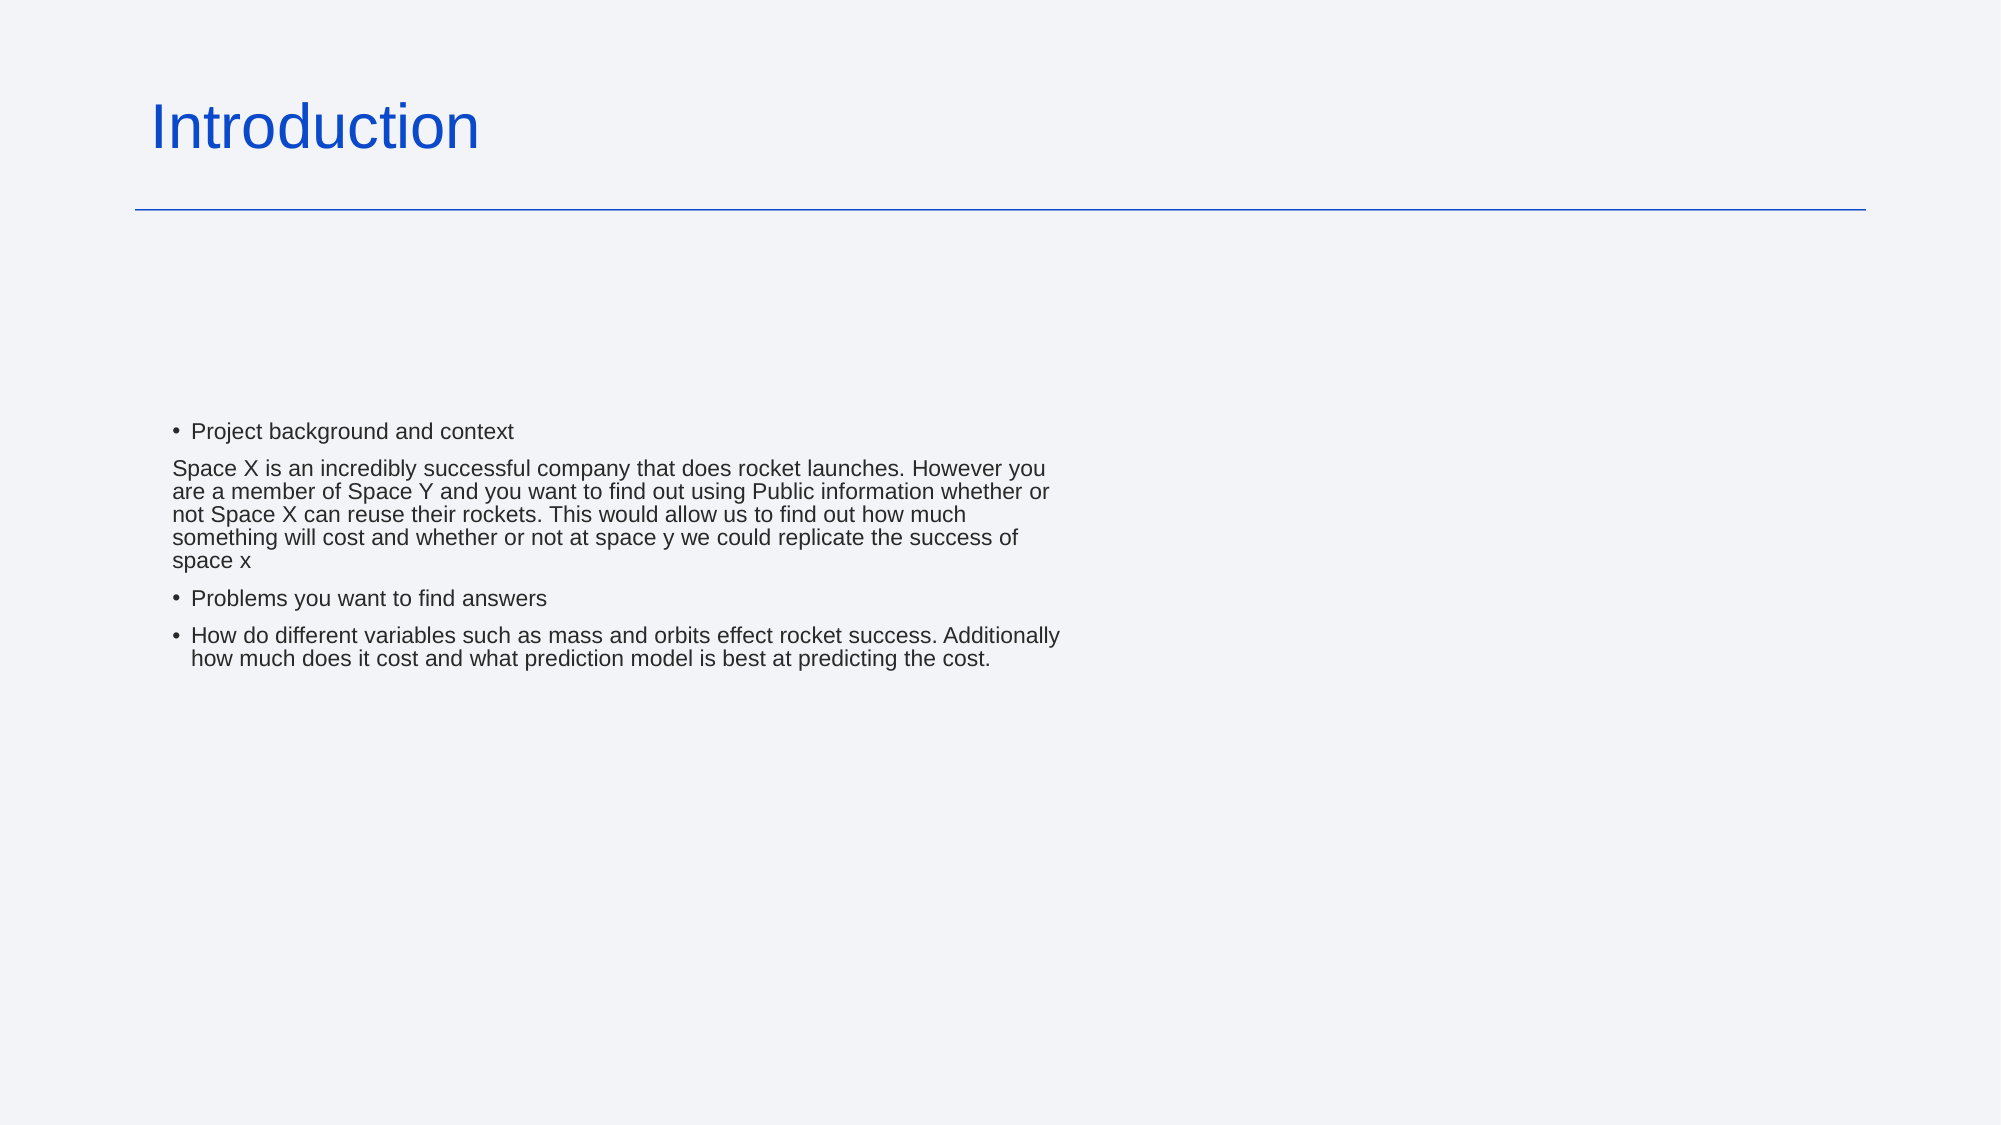

Introduction
Project background and context
Space X is an incredibly successful company that does rocket launches. However you are a member of Space Y and you want to find out using Public information whether or not Space X can reuse their rockets. This would allow us to find out how much something will cost and whether or not at space y we could replicate the success of space x
Problems you want to find answers
How do different variables such as mass and orbits effect rocket success. Additionally how much does it cost and what prediction model is best at predicting the cost.
4